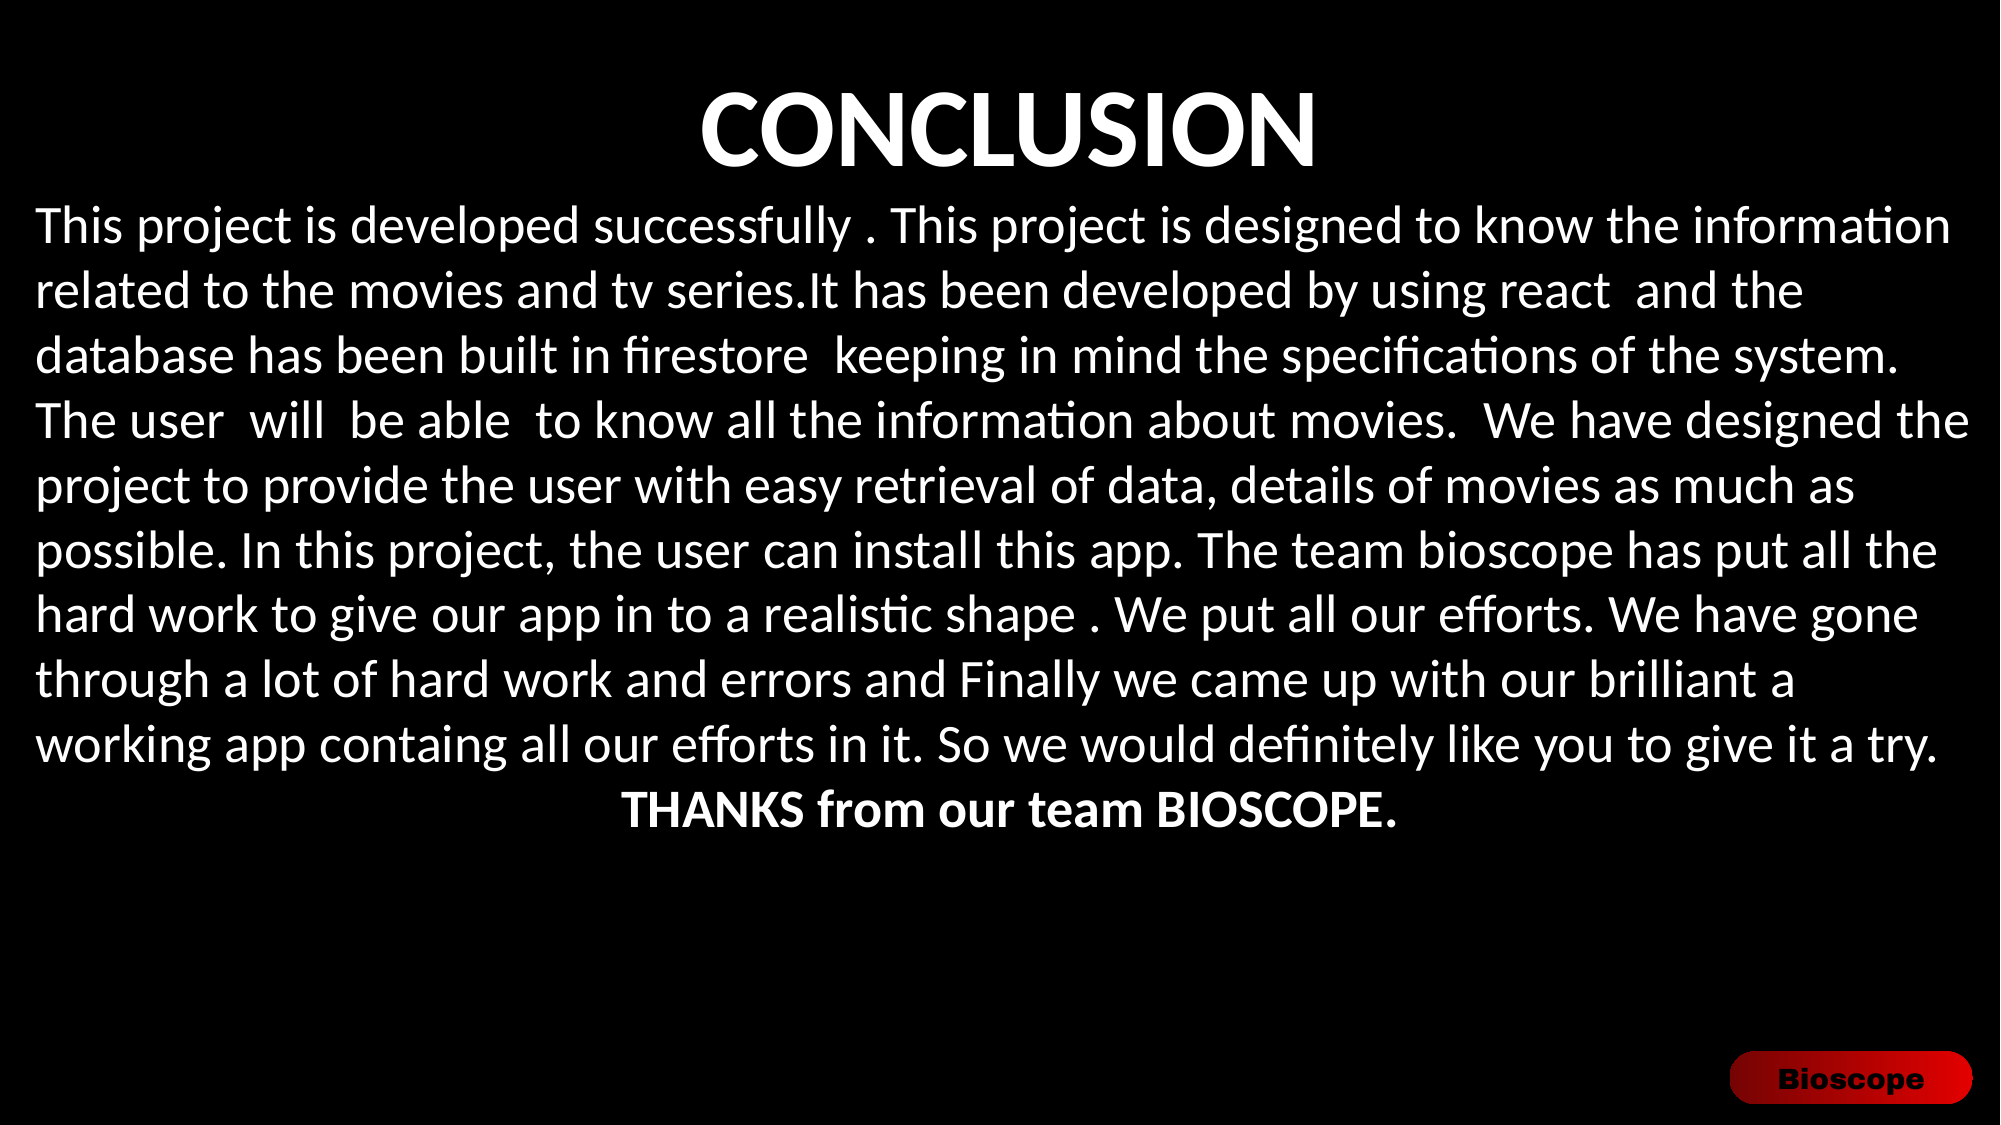

CONCLUSION
This project is developed successfully . This project is designed to know the information related to the movies and tv series.It has been developed by using react  and the database has been built in firestore  keeping in mind the specifications of the system.  The user  will  be able  to know all the information about movies.  We have designed the project to provide the user with easy retrieval of data, details of movies as much as possible. In this project, the user can install this app. The team bioscope has put all the hard work to give our app in to a realistic shape . We put all our efforts. We have gone through a lot of hard work and errors and Finally we came up with our brilliant a working app containg all our efforts in it. So we would definitely like you to give it a try.
THANKS from our team BIOSCOPE.
Bioscope